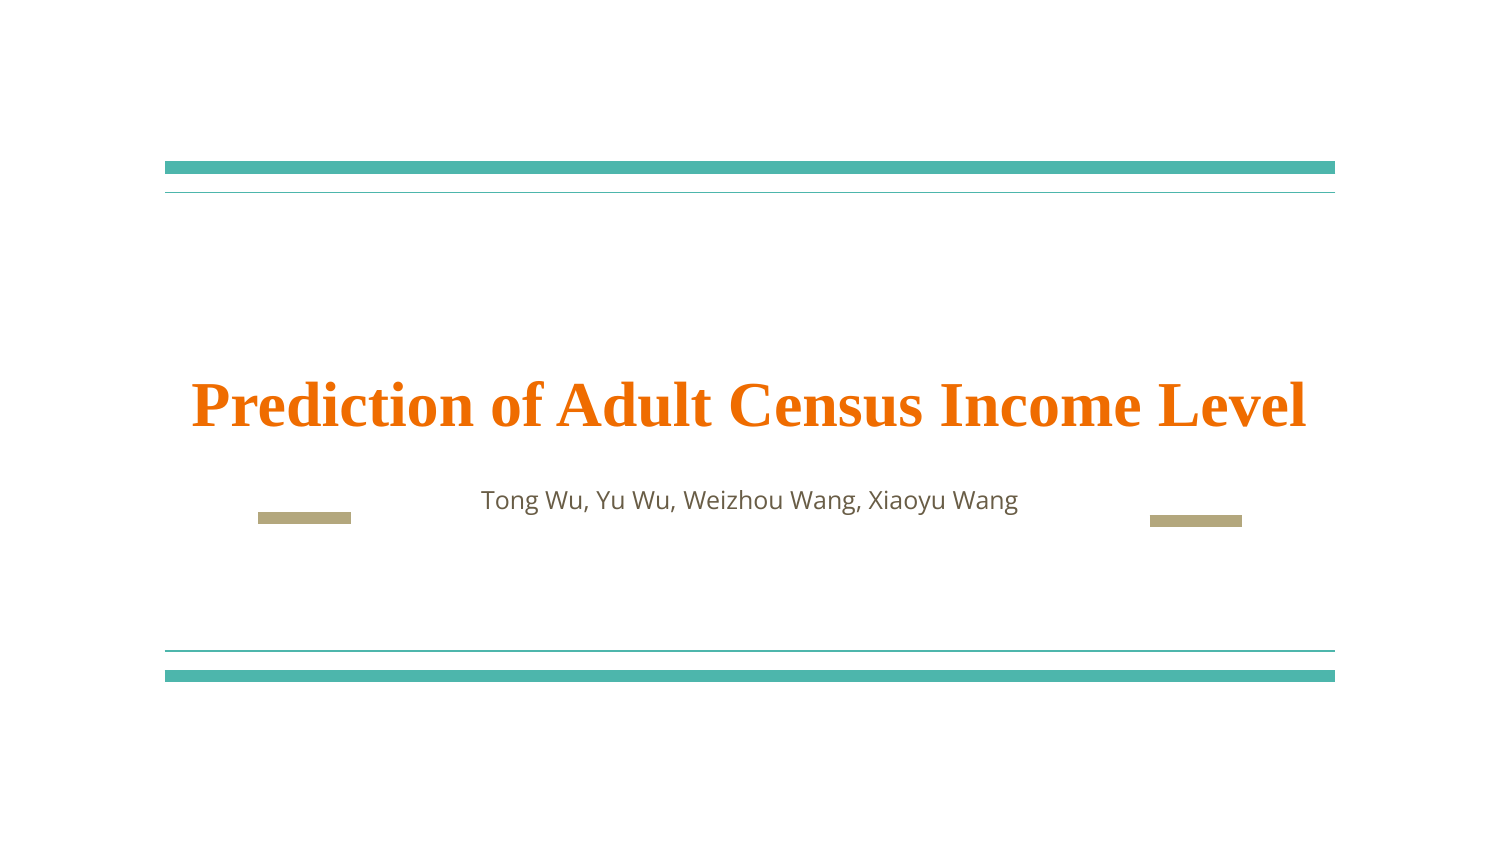

# Prediction of Adult Census Income Level
Tong Wu, Yu Wu, Weizhou Wang, Xiaoyu Wang